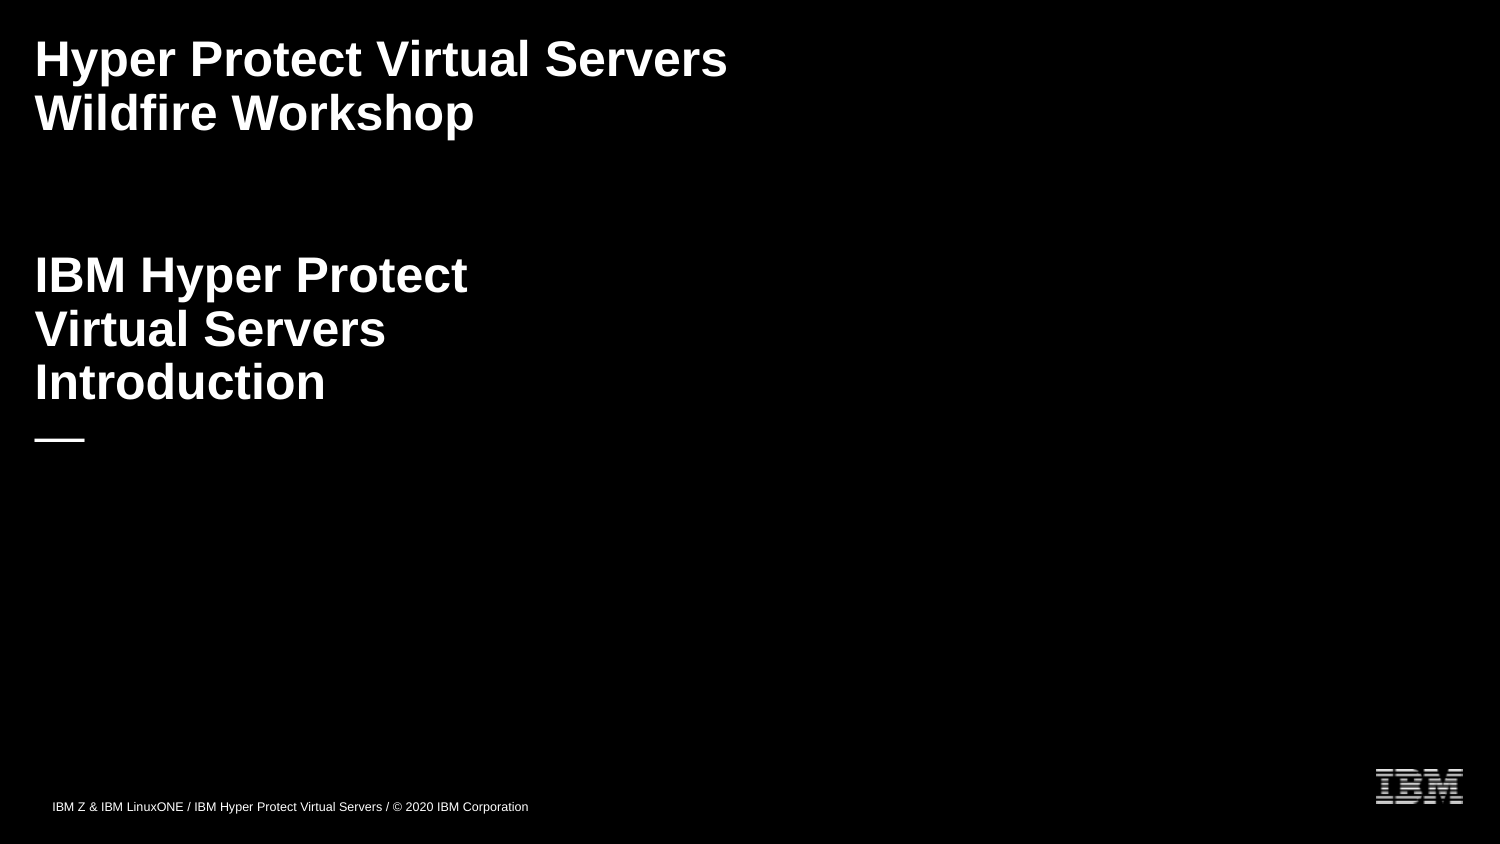

# Hyper Protect Virtual Servers Wildfire Workshop IBM Hyper Protect Virtual Servers Introduction —
IBM Z & IBM LinuxONE / IBM Hyper Protect Virtual Servers / © 2020 IBM Corporation